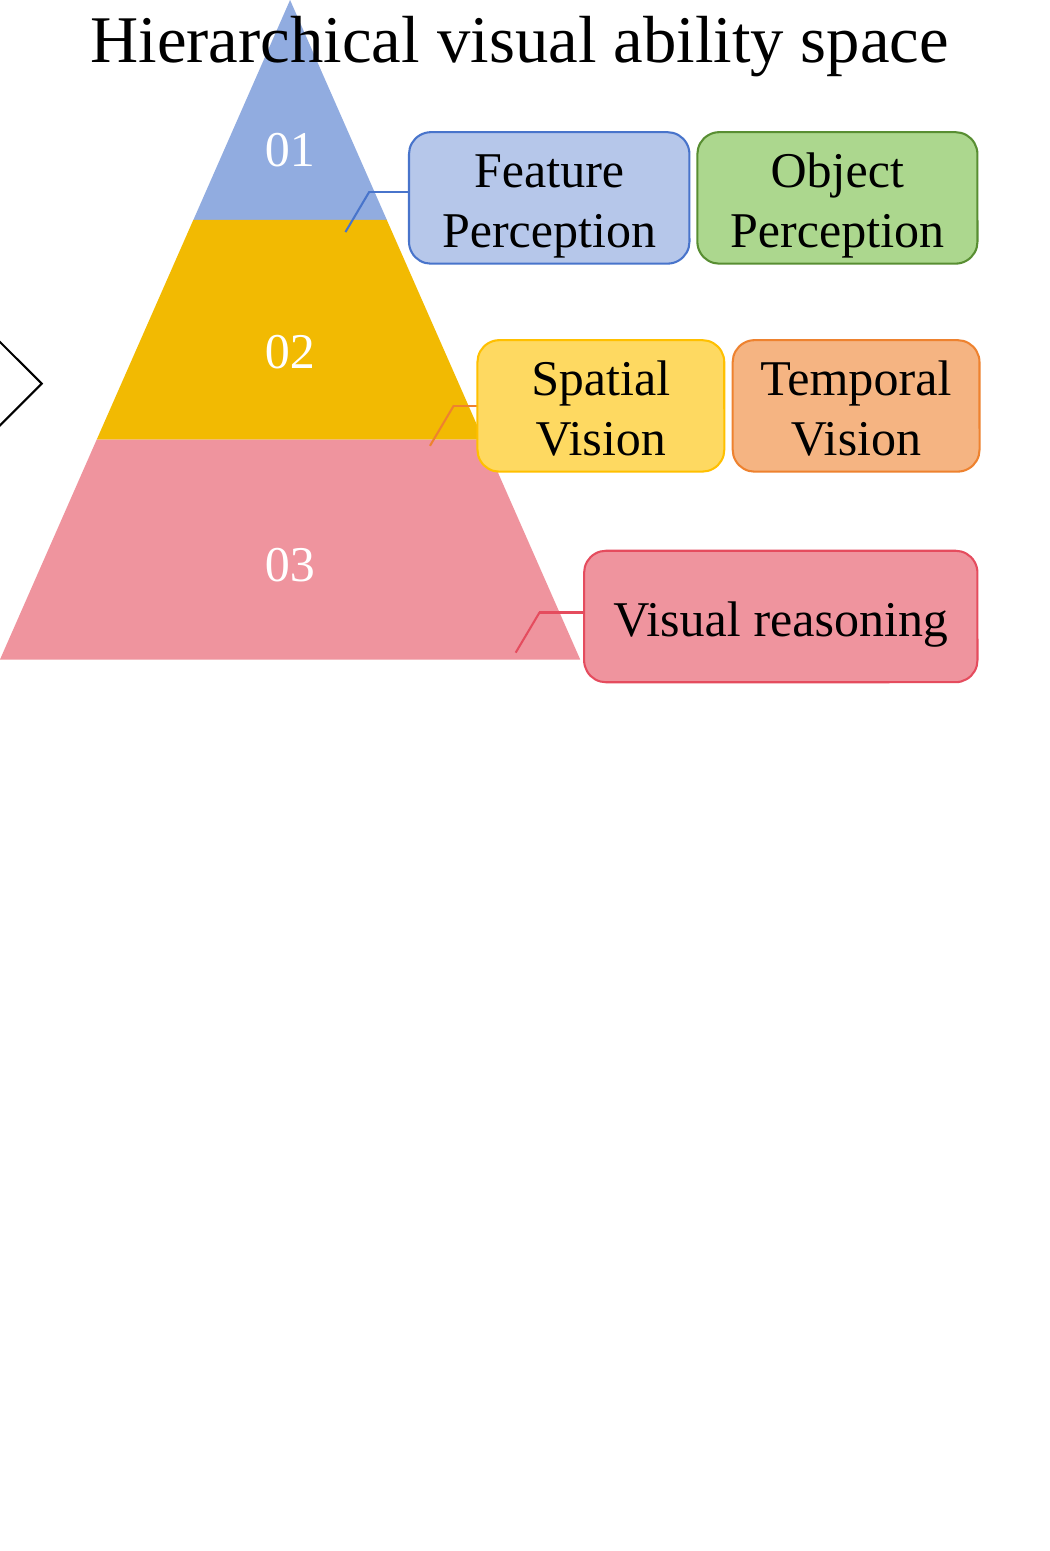

Average ability masses
Hierarchical visual ability space

### Chart

| Category |  |
|---|---|
| Feature Perception | 0.34 |
| Object Perception | 0.37 |
| Spatial Vision | 0.72 |
| Temporal Vision | 0.76 |
| Visual reasoning | 1.05 |
01
02
03
Feature Perception
Object Perception

Spatial Vision
Temporal Vision
Visual reasoning